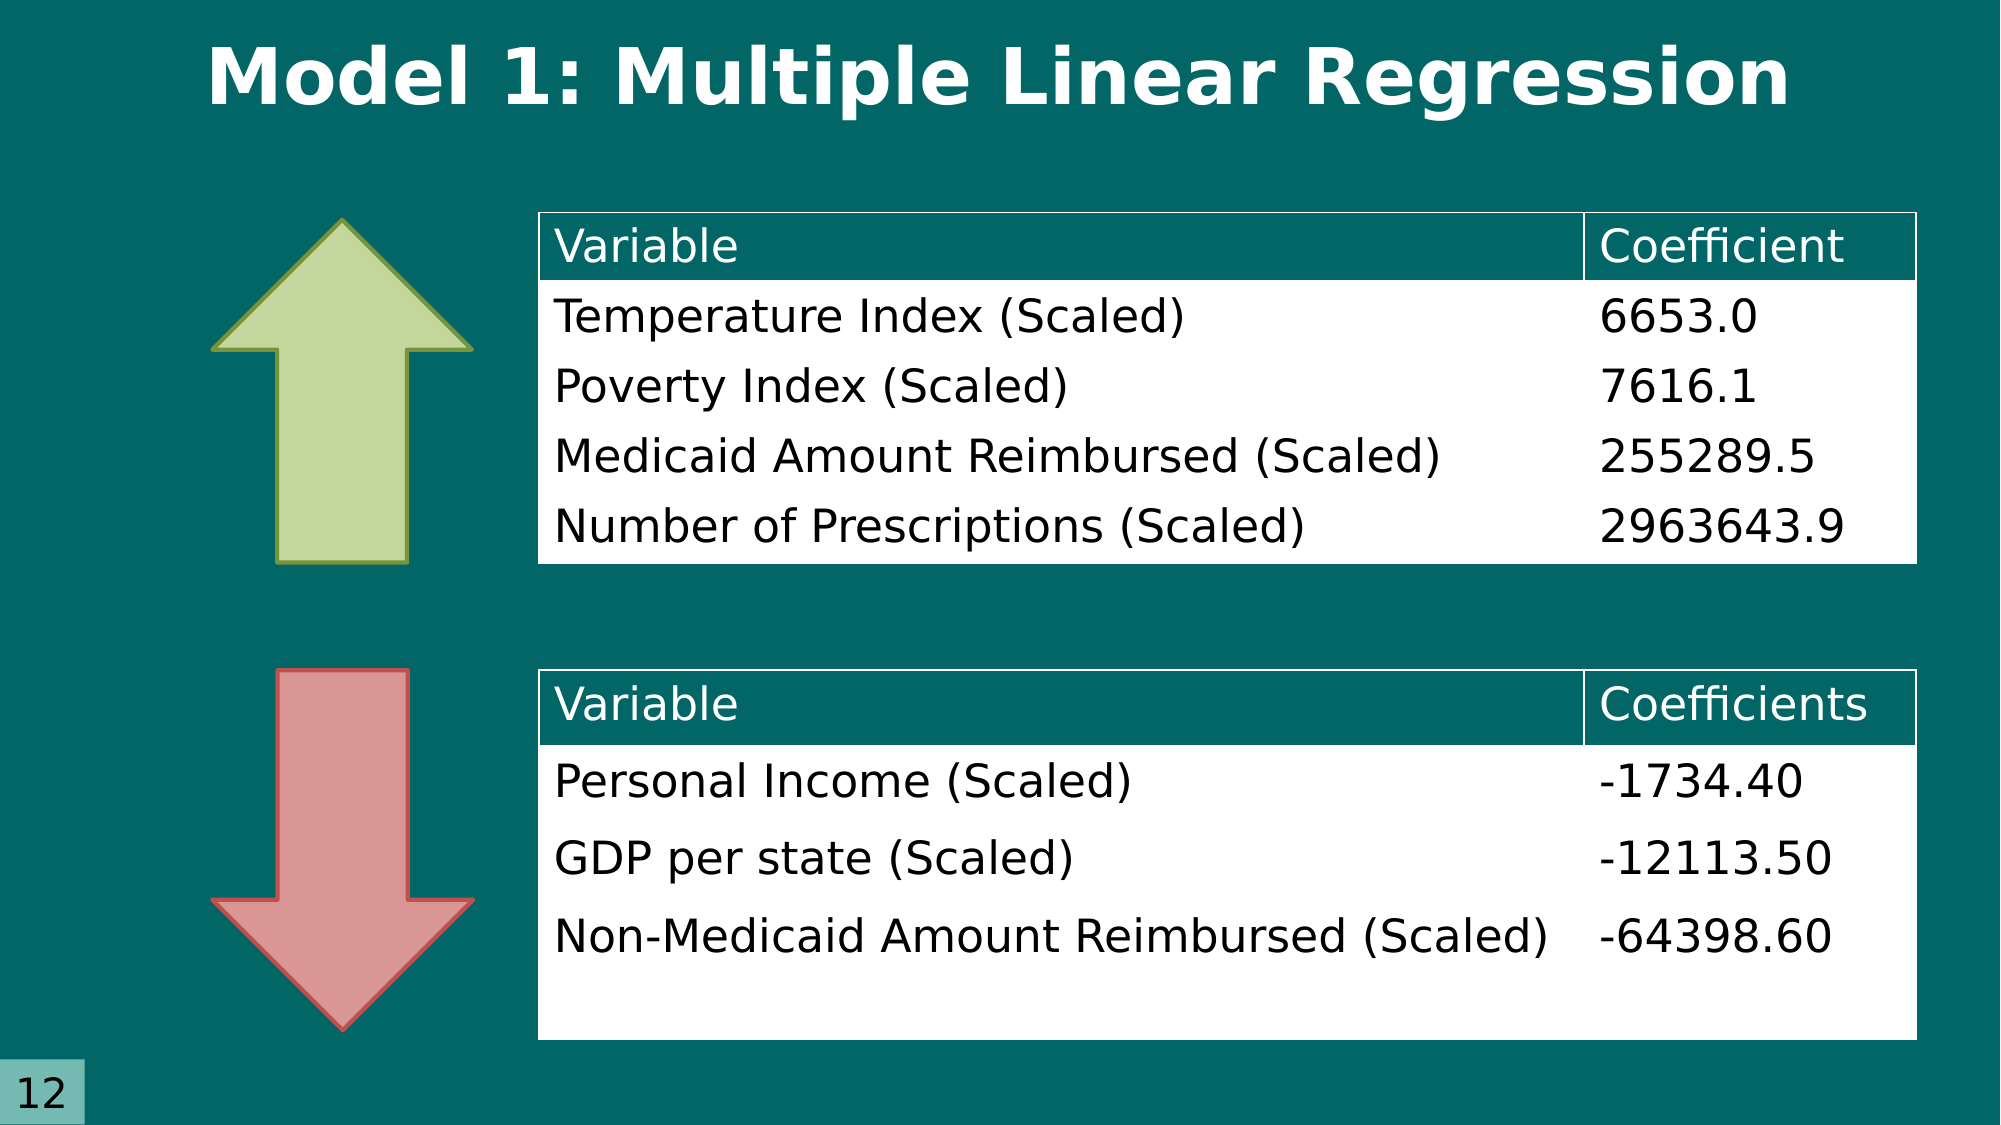

Model 1: Multiple Linear Regression
| Variable | Coefficient |
| --- | --- |
| Temperature Index (Scaled) | 6653.0 |
| Poverty Index (Scaled) | 7616.1 |
| Medicaid Amount Reimbursed (Scaled) | 255289.5 |
| Number of Prescriptions (Scaled) | 2963643.9 |

| Variable | Coefficients |
| --- | --- |
| Personal Income (Scaled) | -1734.40 |
| GDP per state (Scaled) | -12113.50 |
| Non-Medicaid Amount Reimbursed (Scaled) | -64398.60 |
12